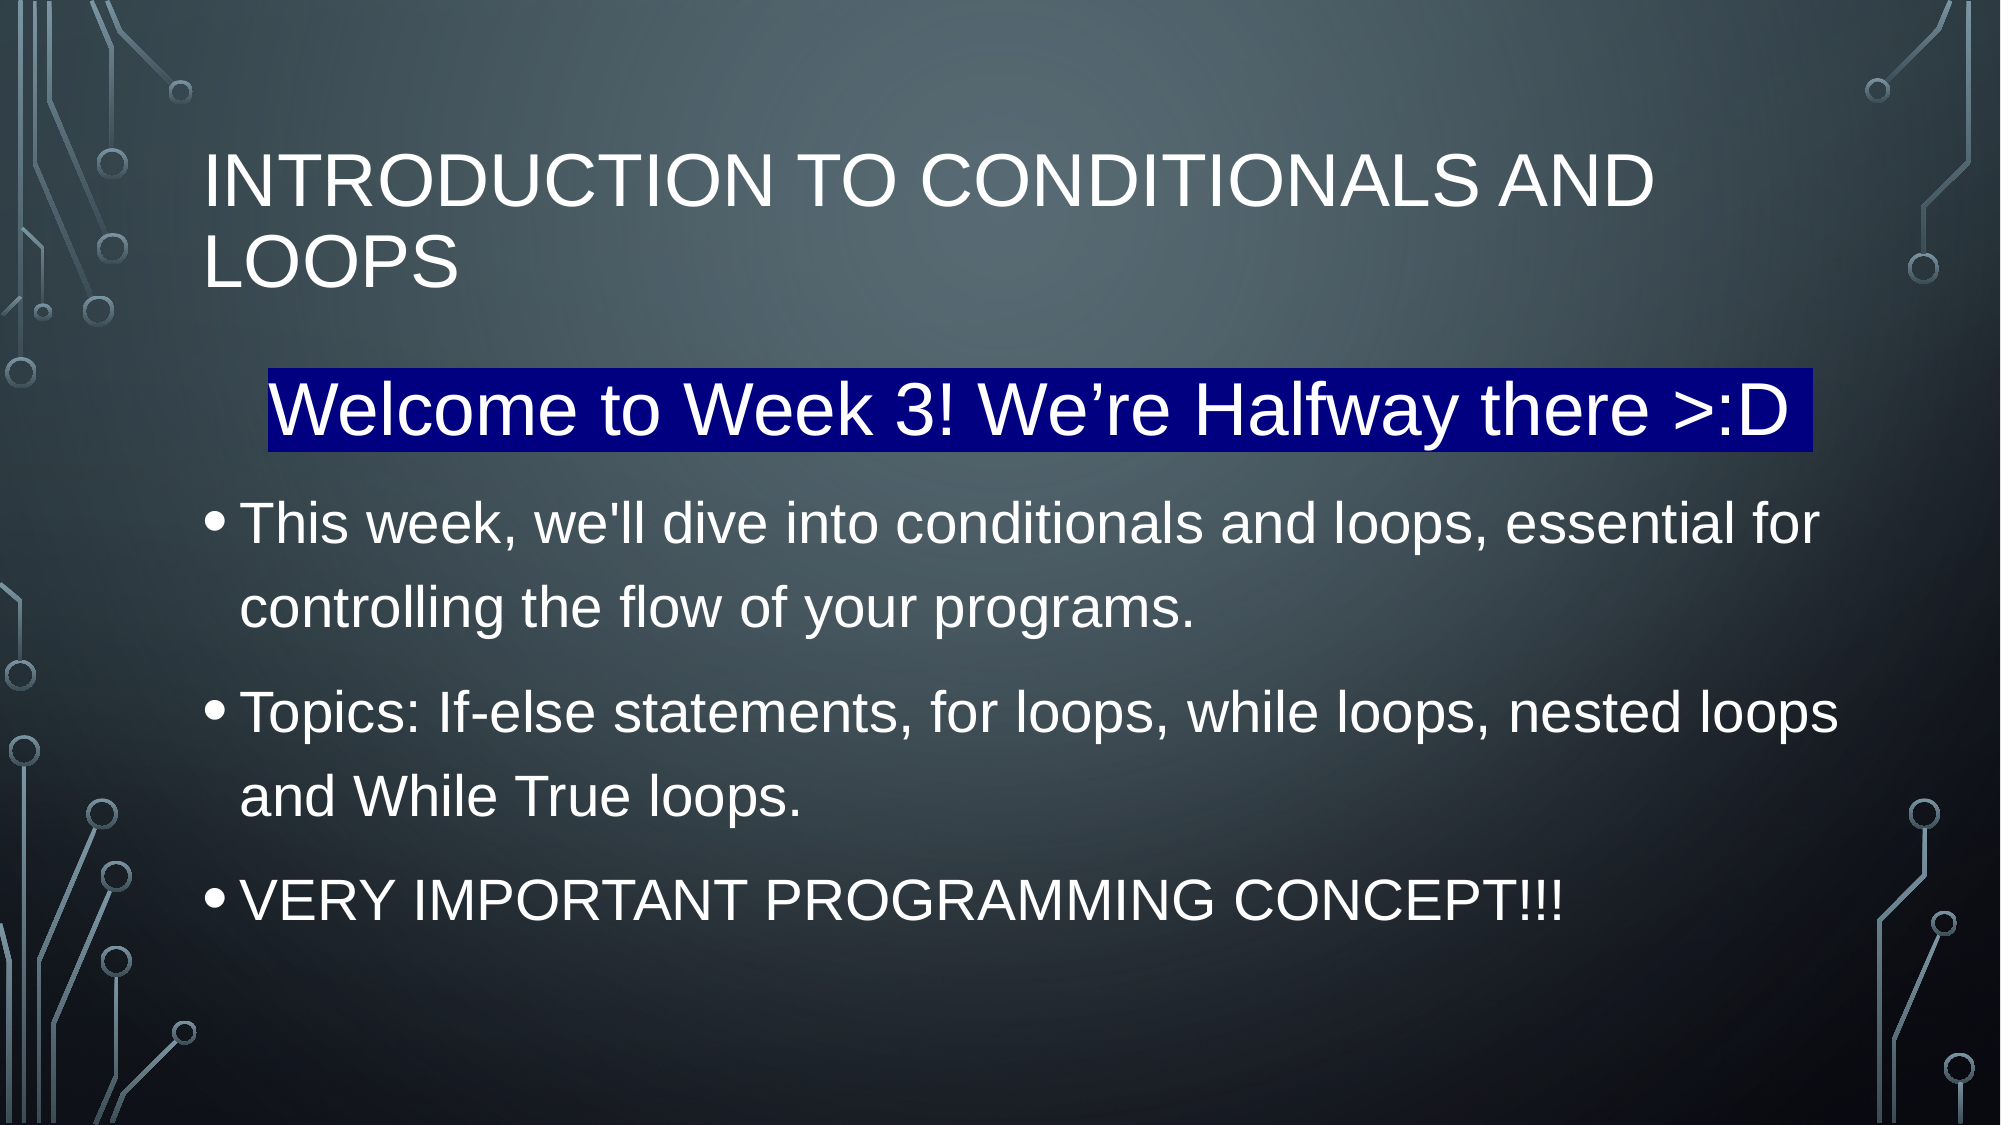

# Introduction to Conditionals and loops
Welcome to Week 3! We’re Halfway there >:D
This week, we'll dive into conditionals and loops, essential for controlling the flow of your programs.
Topics: If-else statements, for loops, while loops, nested loops and While True loops.
VERY IMPORTANT PROGRAMMING CONCEPT!!!